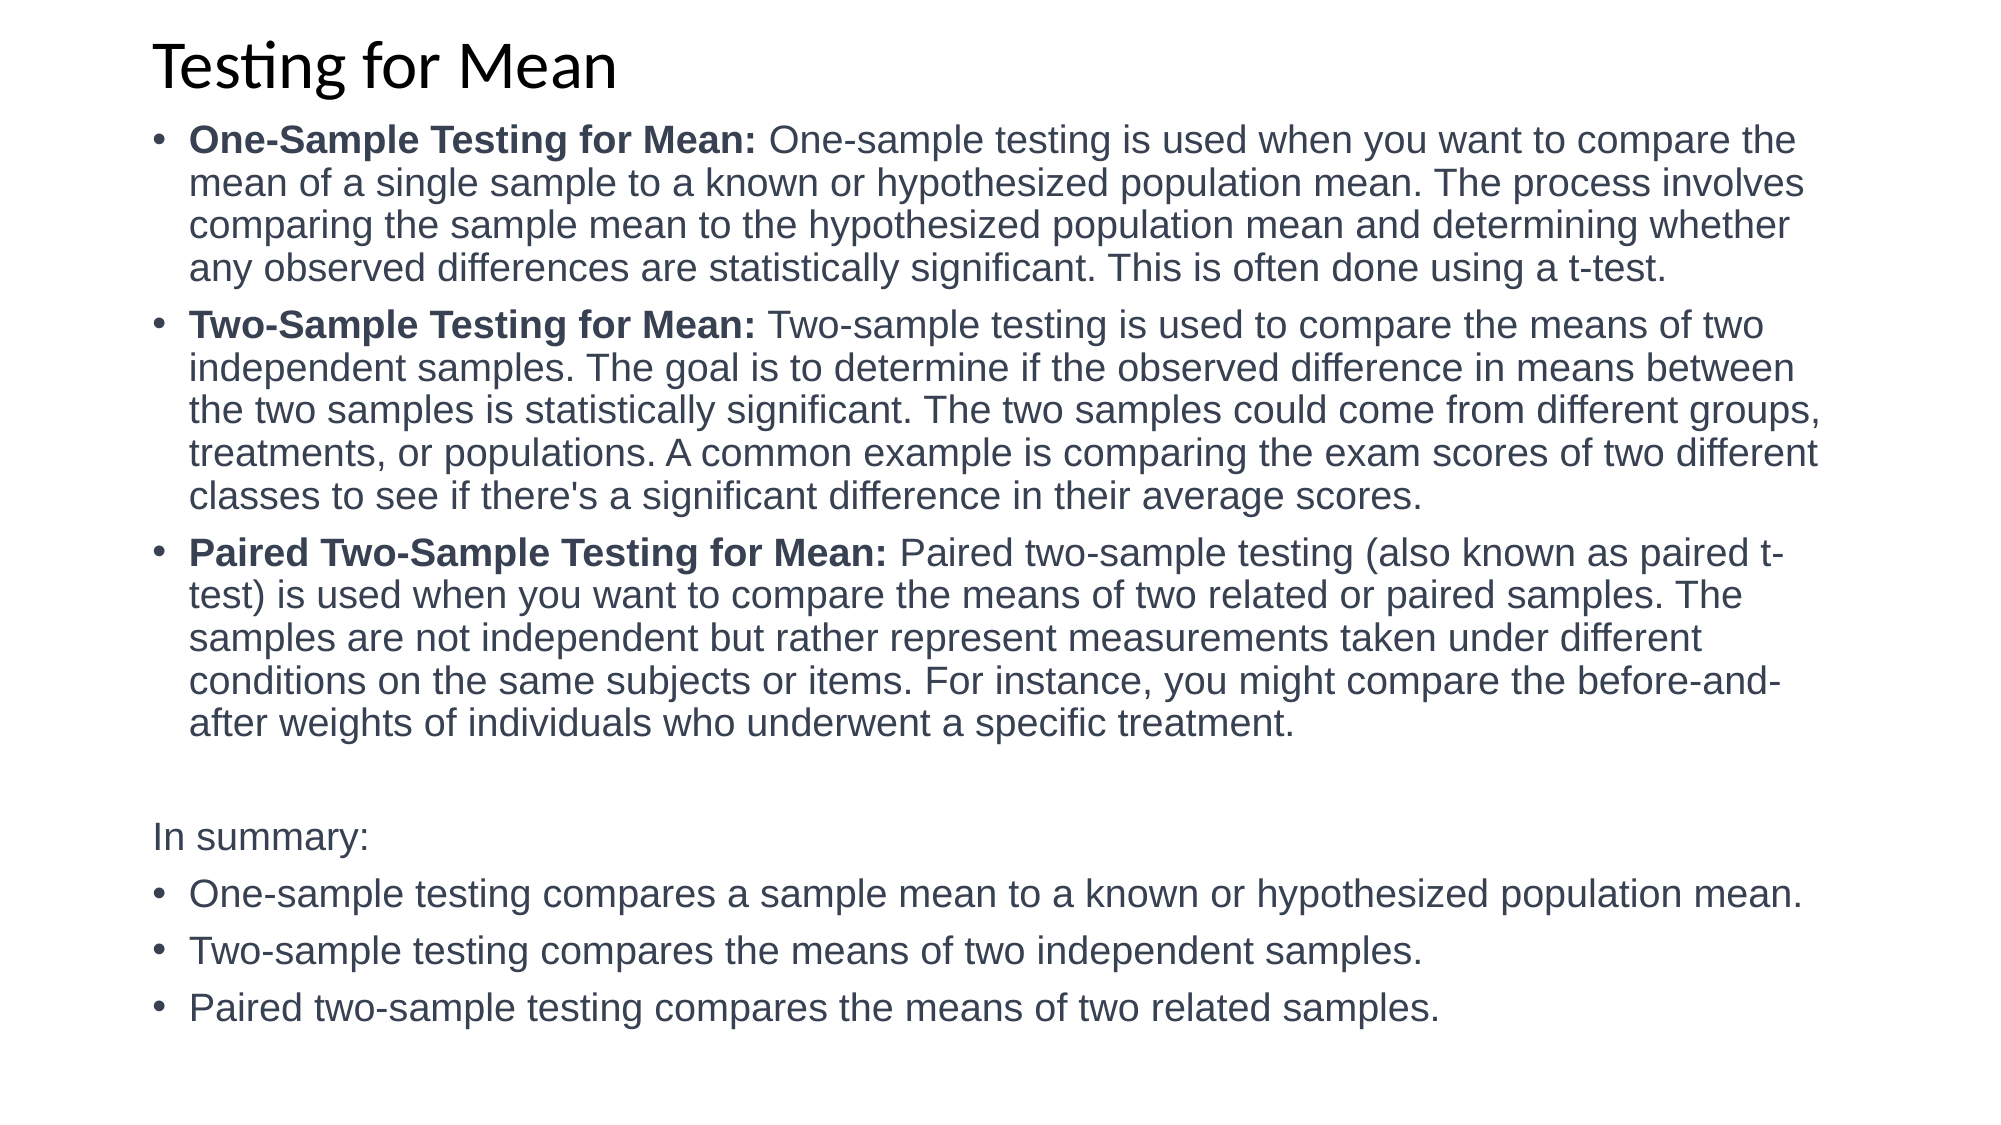

# Testing for Mean
One-Sample Testing for Mean: One-sample testing is used when you want to compare the mean of a single sample to a known or hypothesized population mean. The process involves comparing the sample mean to the hypothesized population mean and determining whether any observed differences are statistically significant. This is often done using a t-test.
Two-Sample Testing for Mean: Two-sample testing is used to compare the means of two independent samples. The goal is to determine if the observed difference in means between the two samples is statistically significant. The two samples could come from different groups, treatments, or populations. A common example is comparing the exam scores of two different classes to see if there's a significant difference in their average scores.
Paired Two-Sample Testing for Mean: Paired two-sample testing (also known as paired t-test) is used when you want to compare the means of two related or paired samples. The samples are not independent but rather represent measurements taken under different conditions on the same subjects or items. For instance, you might compare the before-and-after weights of individuals who underwent a specific treatment.

In summary:
One-sample testing compares a sample mean to a known or hypothesized population mean.
Two-sample testing compares the means of two independent samples.
Paired two-sample testing compares the means of two related samples.